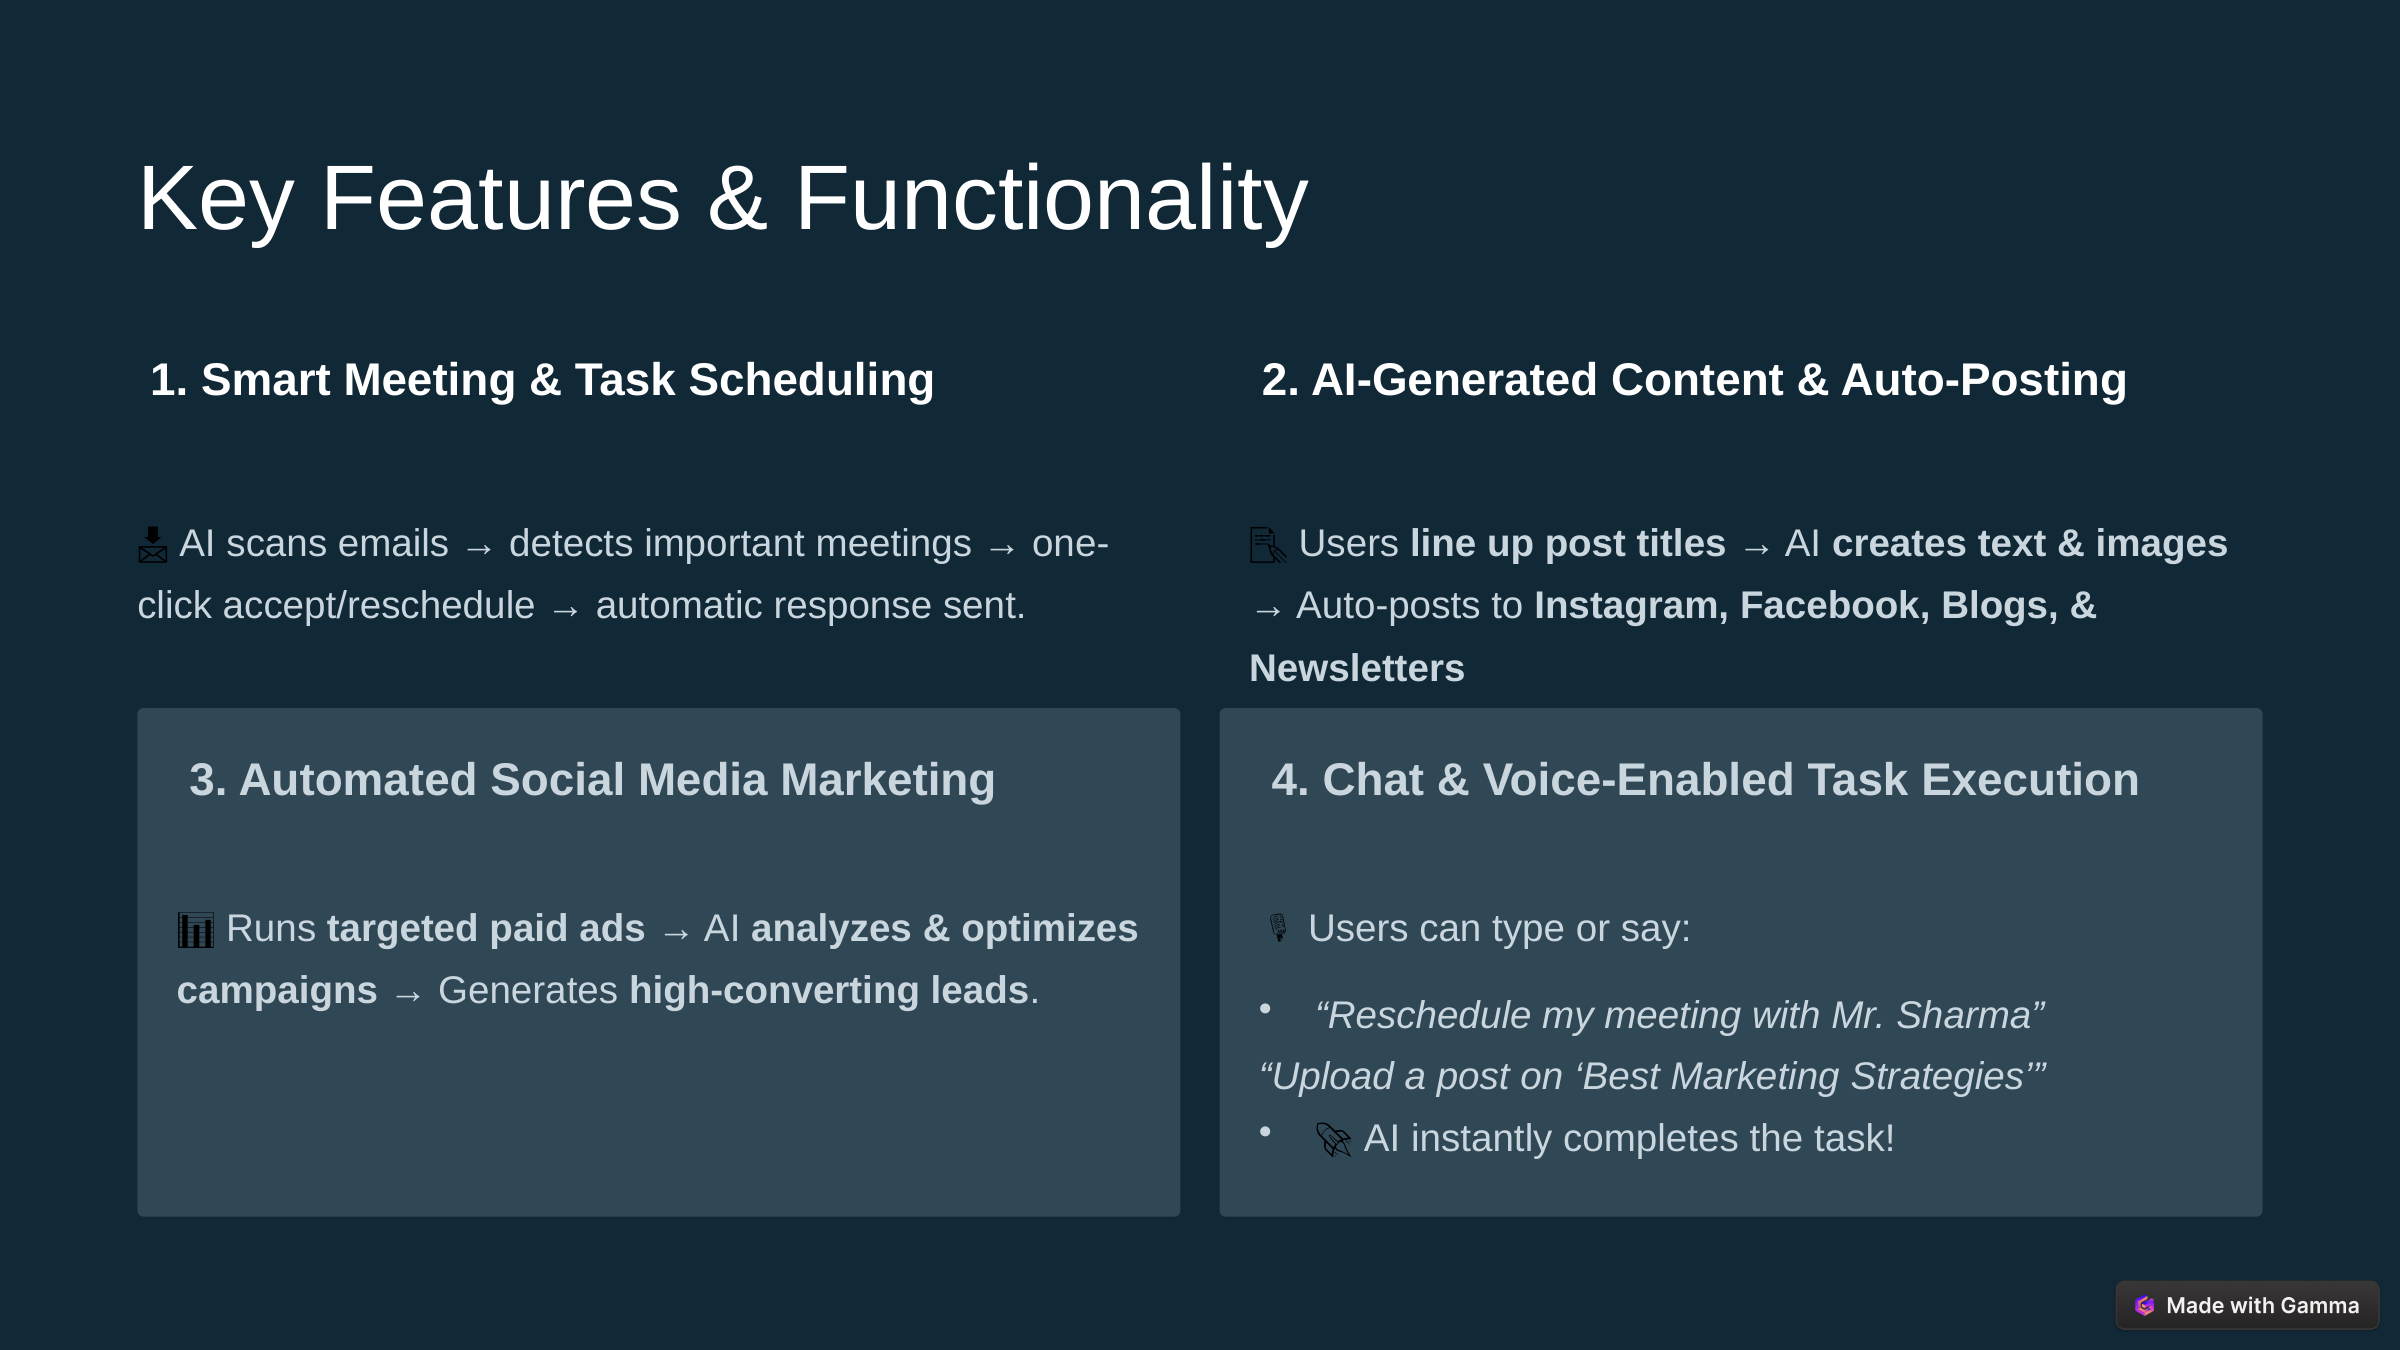

Key Features & Functionality
 1. Smart Meeting & Task Scheduling
 2. AI-Generated Content & Auto-Posting
📩 AI scans emails → detects important meetings → one-click accept/reschedule → automatic response sent.
📝 Users line up post titles → AI creates text & images → Auto-posts to Instagram, Facebook, Blogs, & Newsletters

 3. Automated Social Media Marketing
 4. Chat & Voice-Enabled Task Execution
📊 Runs targeted paid ads → AI analyzes & optimizes campaigns → Generates high-converting leads.
🎙 Users can type or say:
“Reschedule my meeting with Mr. Sharma”
“Upload a post on ‘Best Marketing Strategies’”
🚀 AI instantly completes the task!